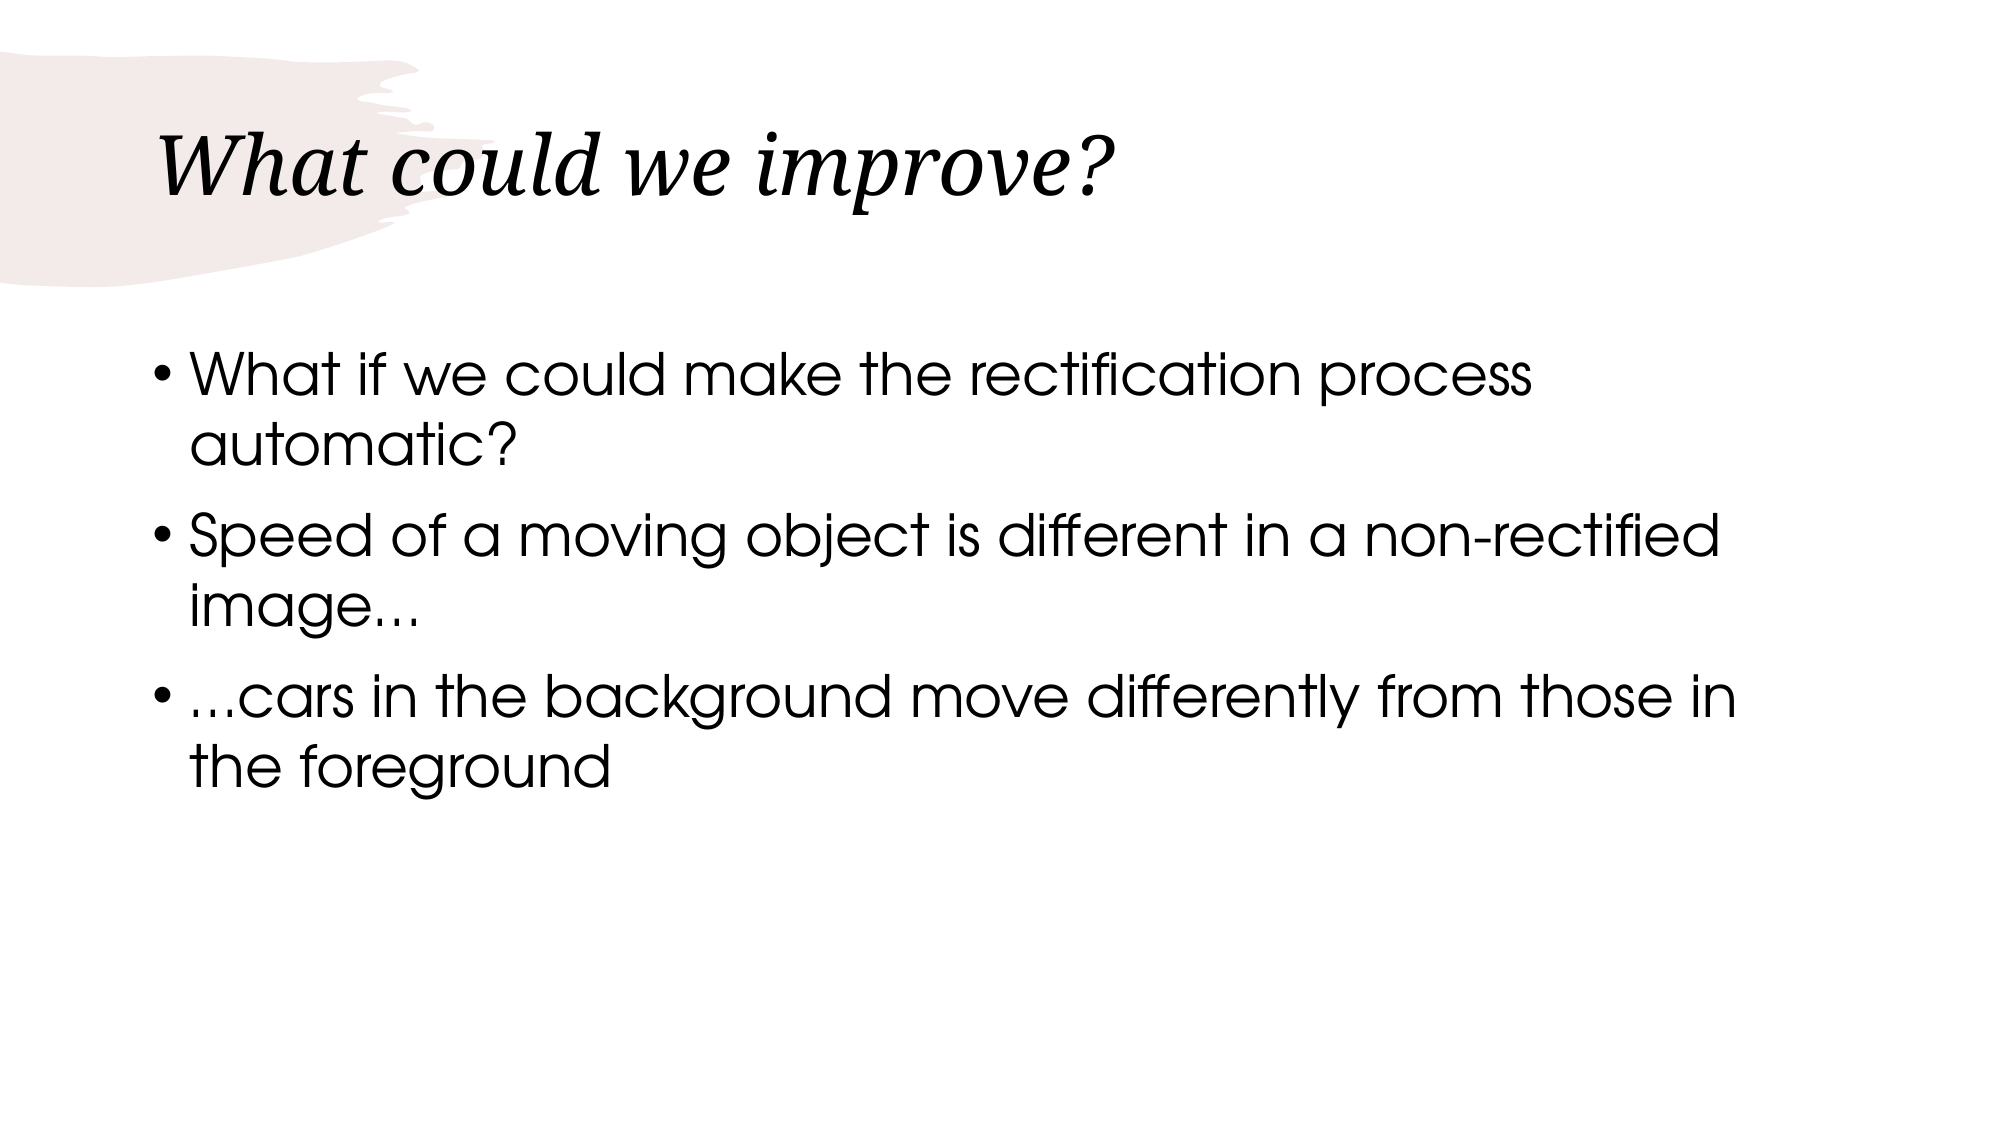

# What could we improve?
What if we could make the rectification process automatic?
Speed of a moving object is different in a non-rectified image…
…cars in the background move differently from those in the foreground